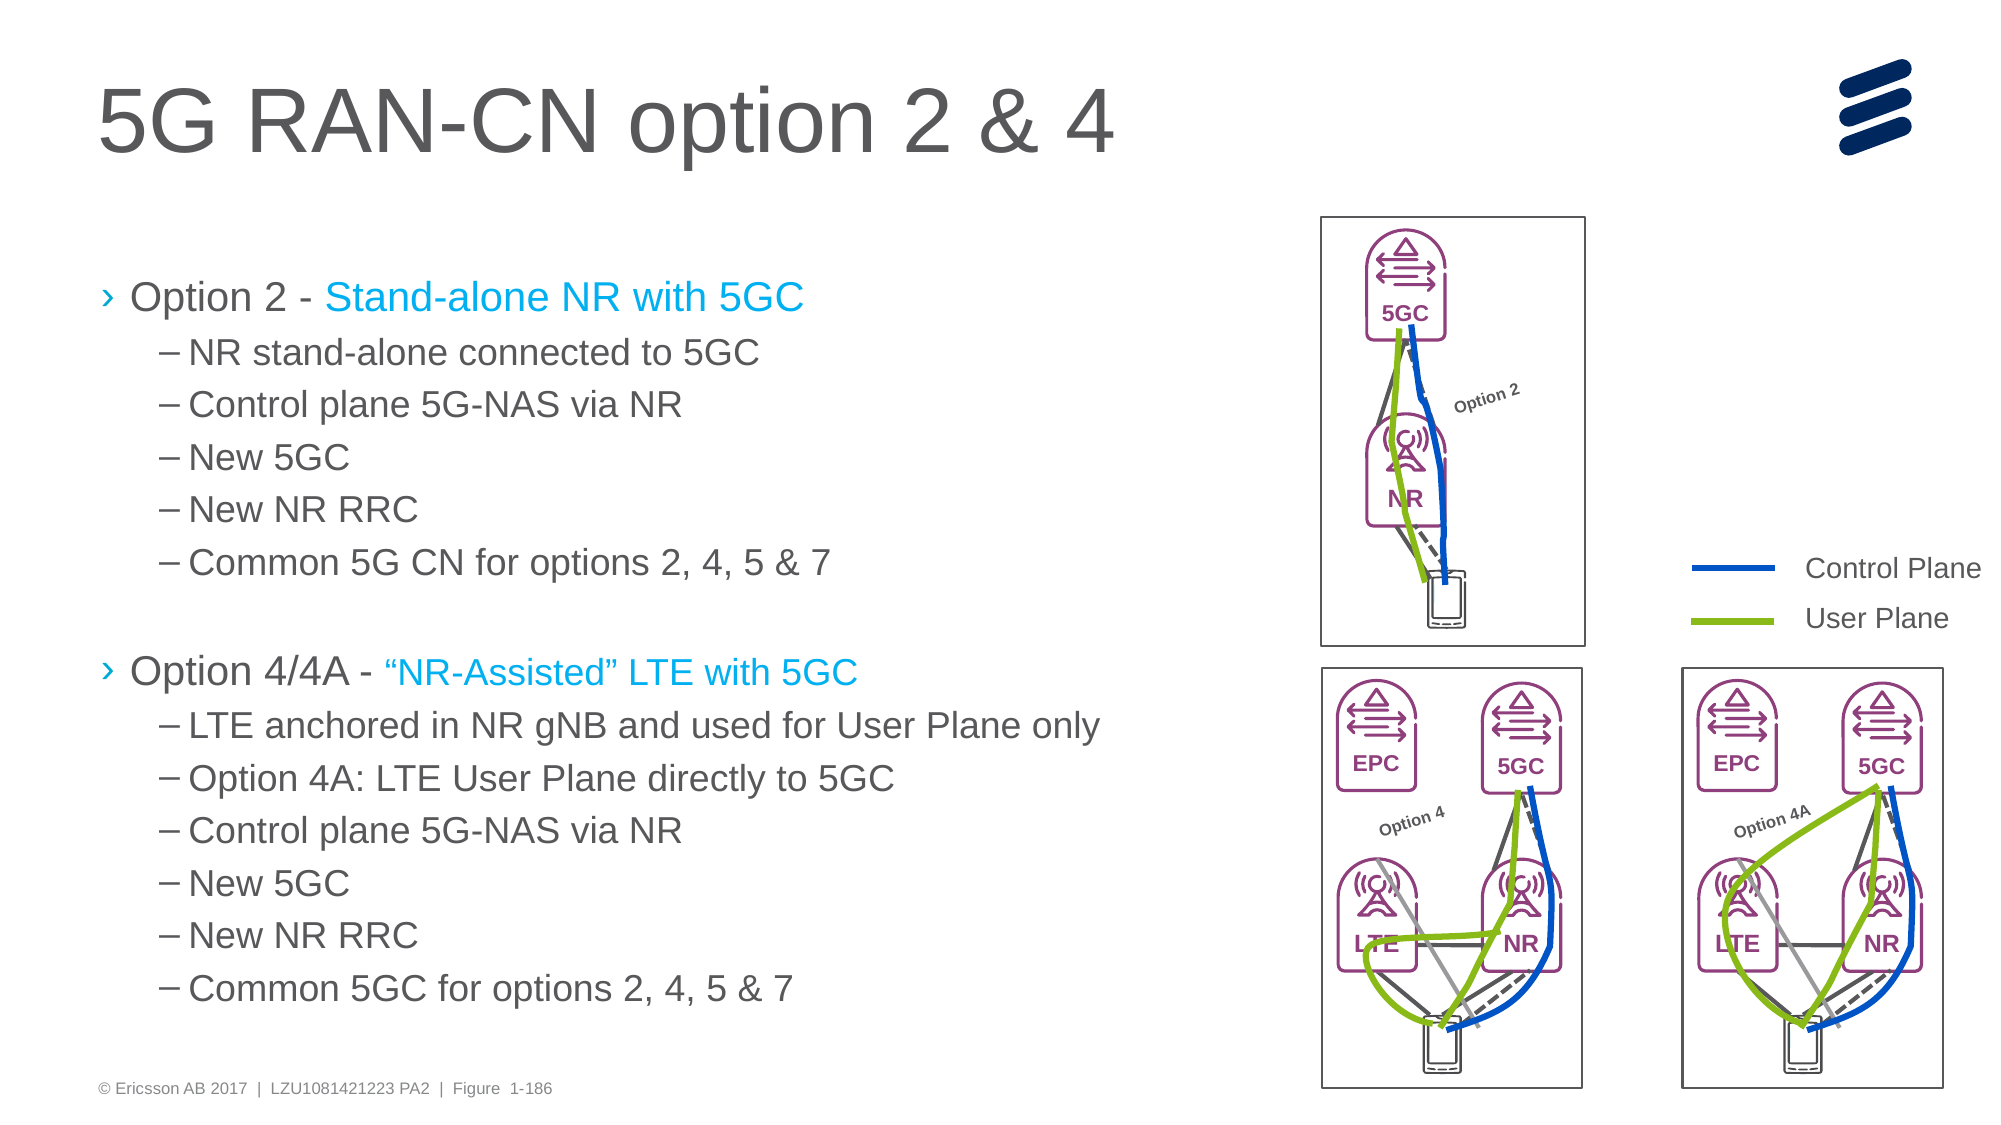

# 5G RAN-CN option 2 & 4

5GC

Option 2

NR

Option 2 - Stand-alone NR with 5GC
NR stand-alone connected to 5GC
Control plane 5G-NAS via NR
New 5GC
New NR RRC
Common 5G CN for options 2, 4, 5 & 7

Option 4/4A - “NR-Assisted” LTE with 5GC
LTE anchored in NR gNB and used for User Plane only
Option 4A: LTE User Plane directly to 5GC
Control plane 5G-NAS via NR
New 5GC
New NR RRC
Common 5GC for options 2, 4, 5 & 7
Control Plane
User Plane

EPC

5GC

Option 4

LTE

NR

EPC

5GC

Option 4A

LTE

NR